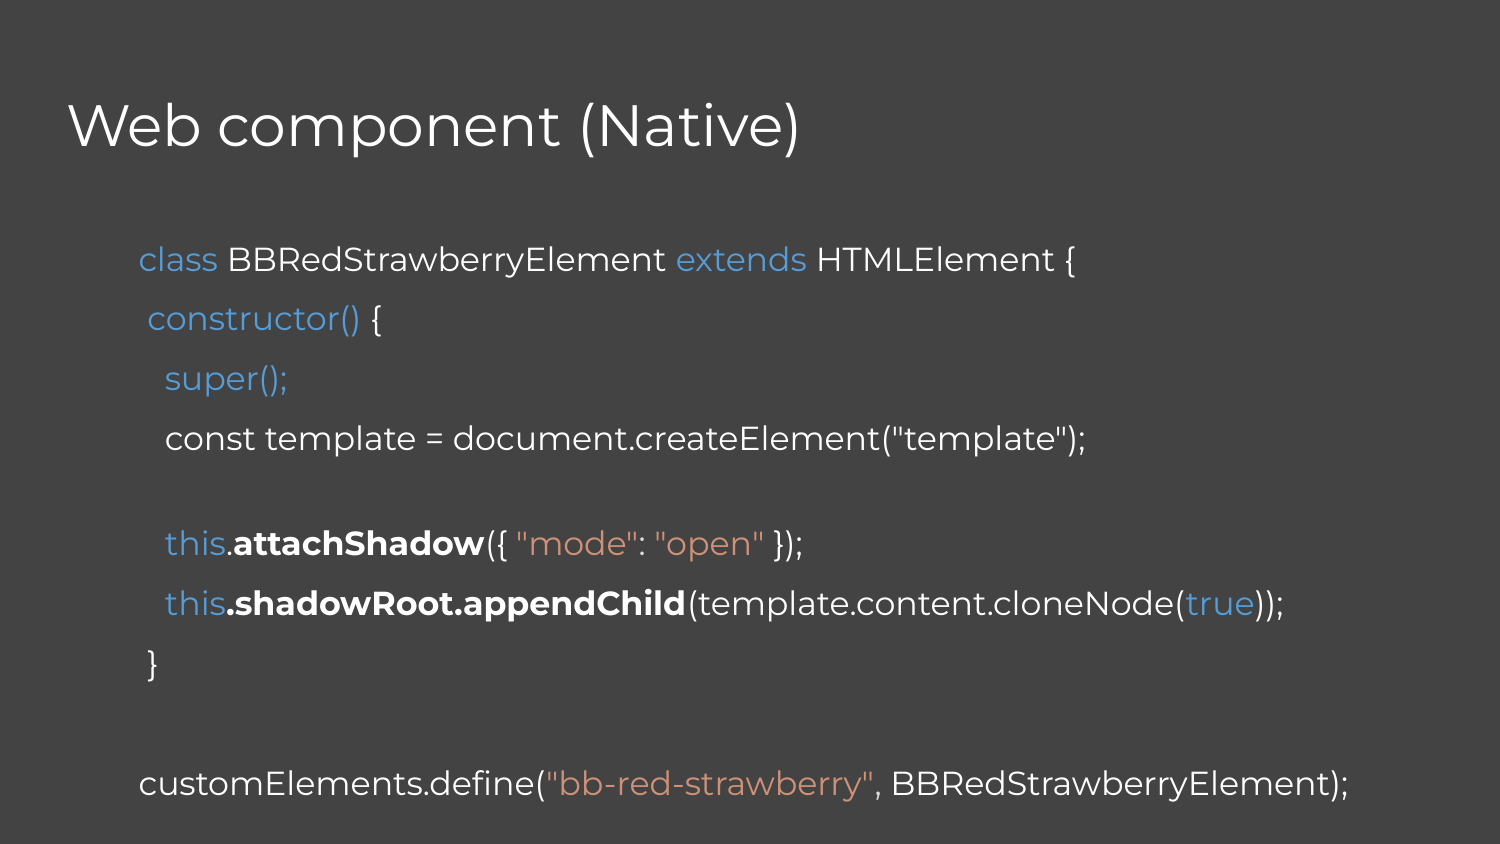

# Web component (Native)
class BBRedStrawberryElement extends HTMLElement {
 constructor() {
   super();
   const template = document.createElement("template");

   this.attachShadow({ "mode": "open" });
   this.shadowRoot.appendChild(template.content.cloneNode(true));
 }

customElements.define("bb-red-strawberry", BBRedStrawberryElement);